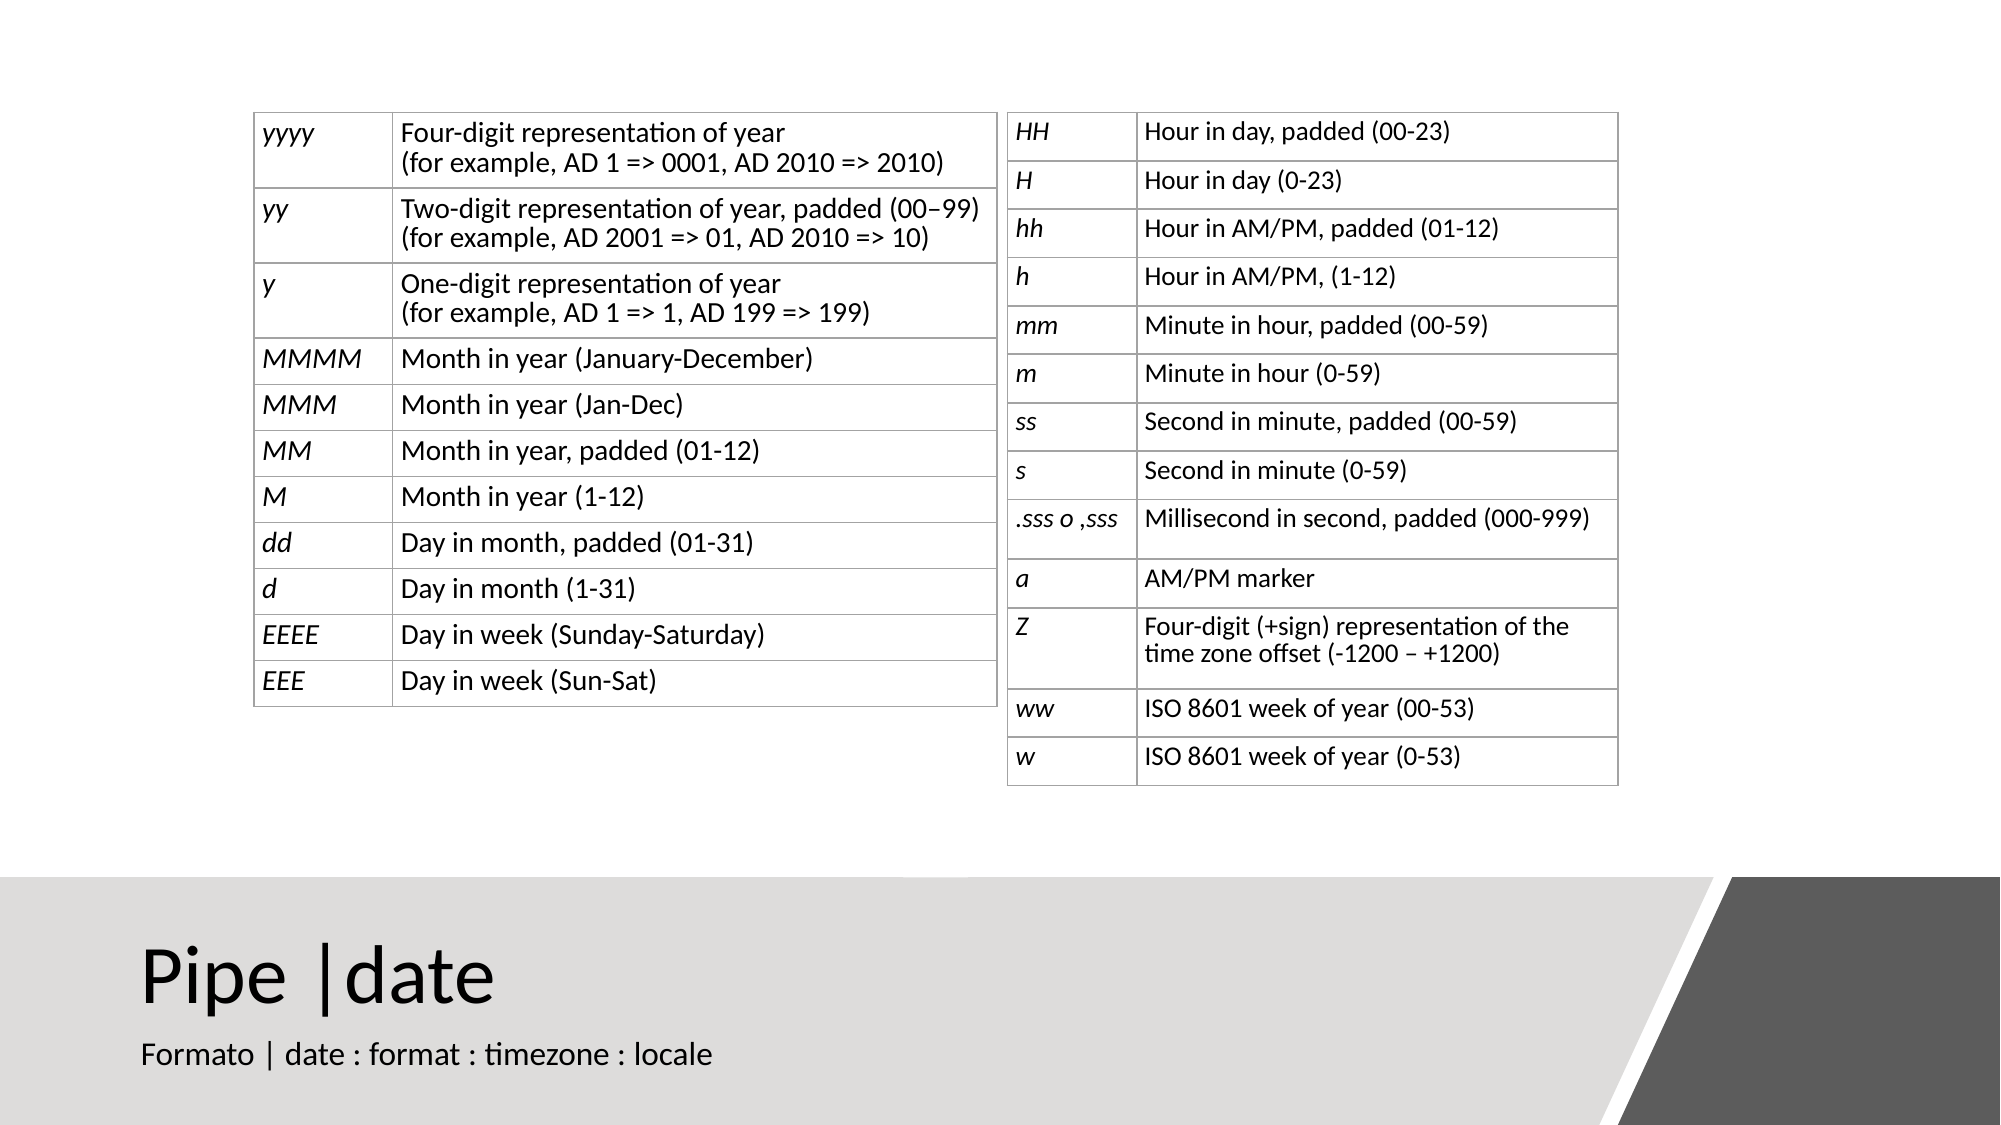

| yyyy | Four-digit representation of year (for example, AD 1 => 0001, AD 2010 => 2010) |
| --- | --- |
| yy | Two-digit representation of year, padded (00–99) (for example, AD 2001 => 01, AD 2010 => 10) |
| y | One-digit representation of year (for example, AD 1 => 1, AD 199 => 199) |
| MMMM | Month in year (January-December) |
| MMM | Month in year (Jan-Dec) |
| MM | Month in year, padded (01-12) |
| M | Month in year (1-12) |
| dd | Day in month, padded (01-31) |
| d | Day in month (1-31) |
| EEEE | Day in week (Sunday-Saturday) |
| EEE | Day in week (Sun-Sat) |
| HH | Hour in day, padded (00-23) |
| --- | --- |
| H | Hour in day (0-23) |
| hh | Hour in AM/PM, padded (01-12) |
| h | Hour in AM/PM, (1-12) |
| mm | Minute in hour, padded (00-59) |
| m | Minute in hour (0-59) |
| ss | Second in minute, padded (00-59) |
| s | Second in minute (0-59) |
| .sss o ,sss | Millisecond in second, padded (000-999) |
| a | AM/PM marker |
| Z | Four-digit (+sign) representation of the time zone offset (-1200 – +1200) |
| ww | ISO 8601 week of year (00-53) |
| w | ISO 8601 week of year (0-53) |

# Pipe |date
Formato | date : format : timezone : locale